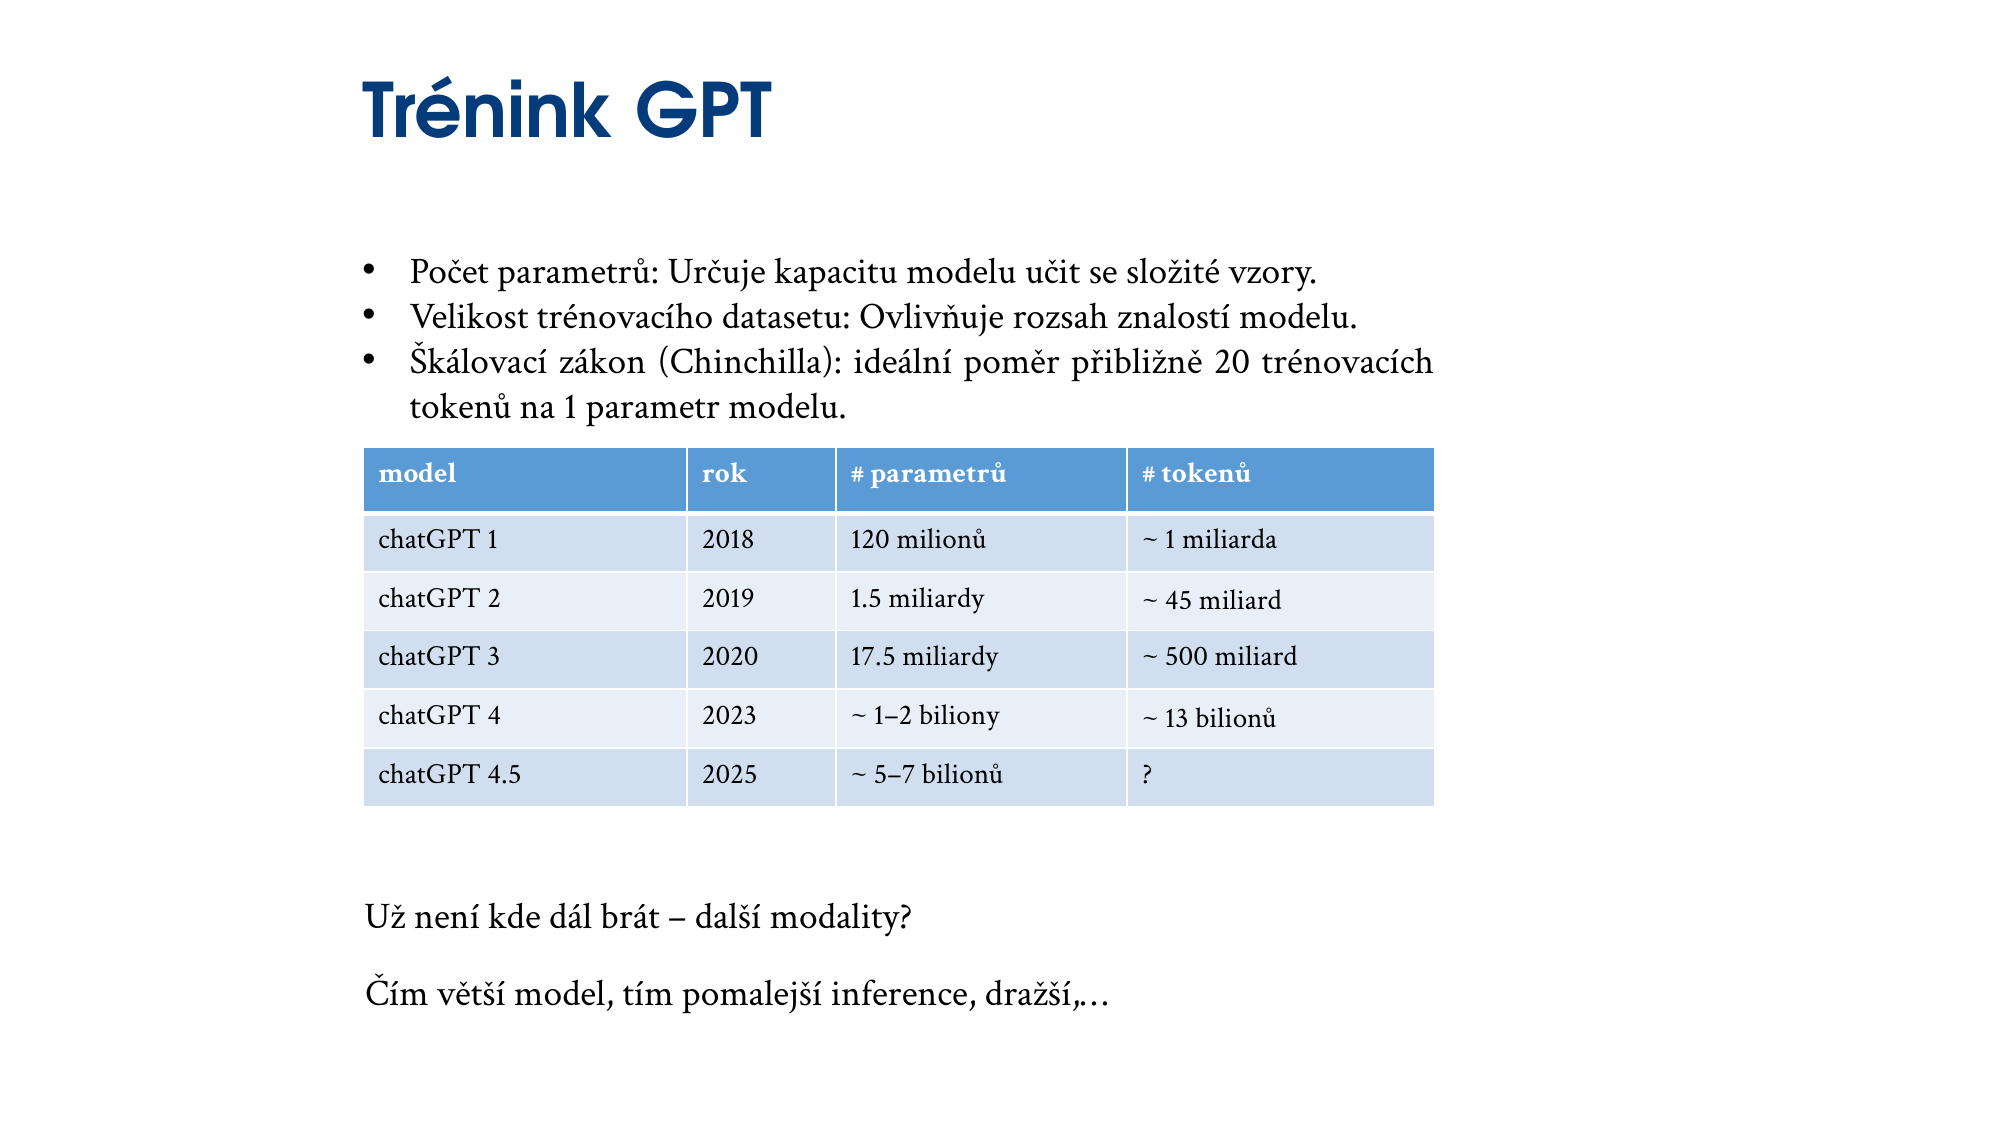

Trénink GPT
Počet parametrů: Určuje kapacitu modelu učit se složité vzory.​
Velikost trénovacího datasetu: Ovlivňuje rozsah znalostí modelu.​
Škálovací zákon (Chinchilla): ideální poměr přibližně 20 trénovacích tokenů na 1 parametr modelu.
| model | rok | # parametrů | # tokenů |
| --- | --- | --- | --- |
| chatGPT 1 | 2018 | 120 milionů | ~ 1 miliarda |
| chatGPT 2 | 2019 | 1.5 miliardy | ~ 45 miliard |
| chatGPT 3 | 2020 | 17.5 miliardy | ~ 500 miliard |
| chatGPT 4 | 2023 | ~ 1–2 biliony | ~ 13 bilionů |
| chatGPT 4.5 | 2025 | ~ 5–7 bilionů | ? |
Už není kde dál brát – další modality?
Čím větší model, tím pomalejší inference, dražší,…